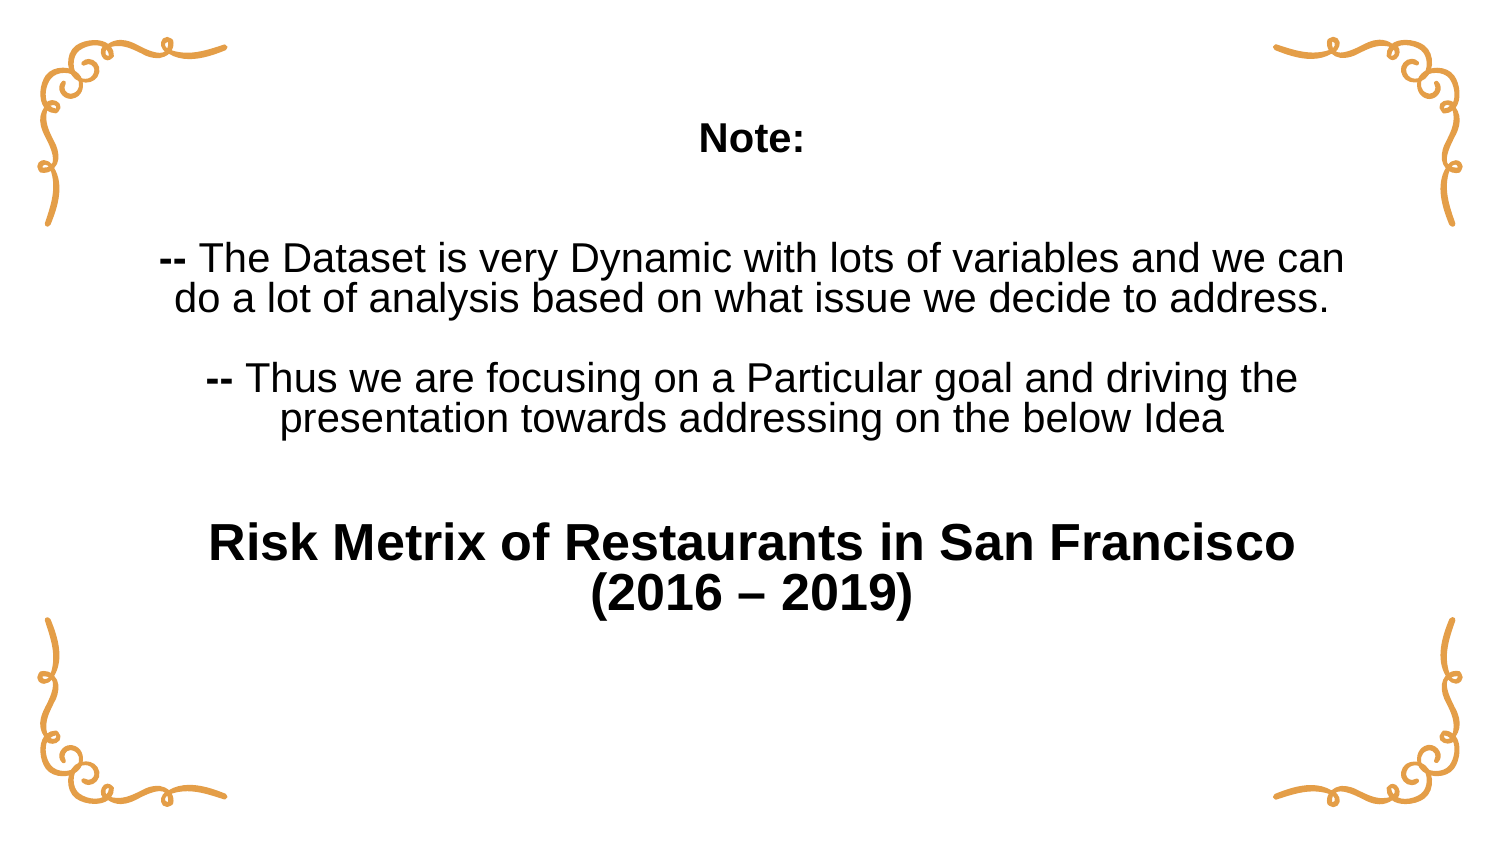

# Note: -- The Dataset is very Dynamic with lots of variables and we can do a lot of analysis based on what issue we decide to address. -- Thus we are focusing on a Particular goal and driving the presentation towards addressing on the below Idea Risk Metrix of Restaurants in San Francisco (2016 – 2019)